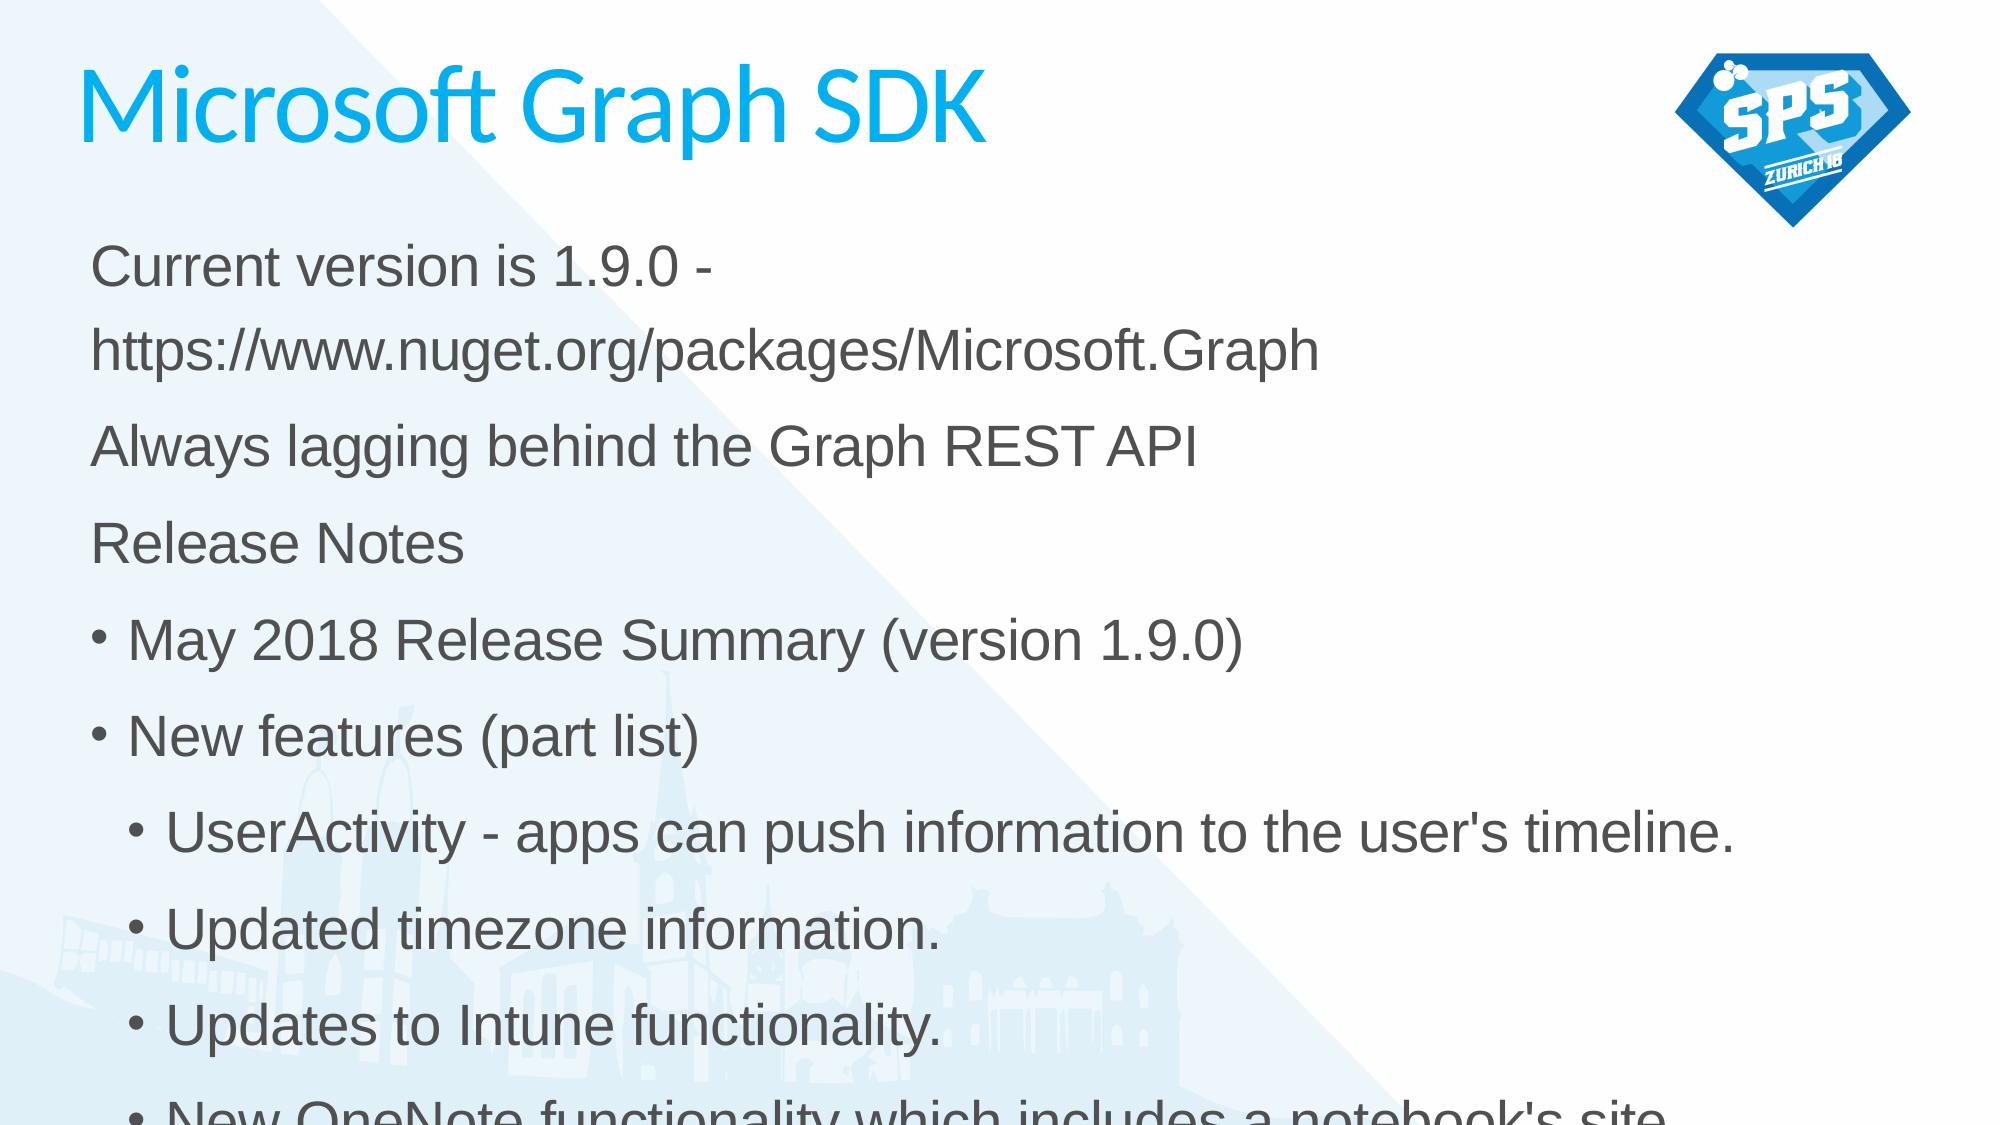

Microsoft Graph SDK
Current version is 1.9.0 - https://www.nuget.org/packages/Microsoft.Graph
Always lagging behind the Graph REST API
Release Notes
May 2018 Release Summary (version 1.9.0)
New features (part list)
UserActivity - apps can push information to the user's timeline.
Updated timezone information.
Updates to Intune functionality.
New OneNote functionality which includes a notebook's site collection.